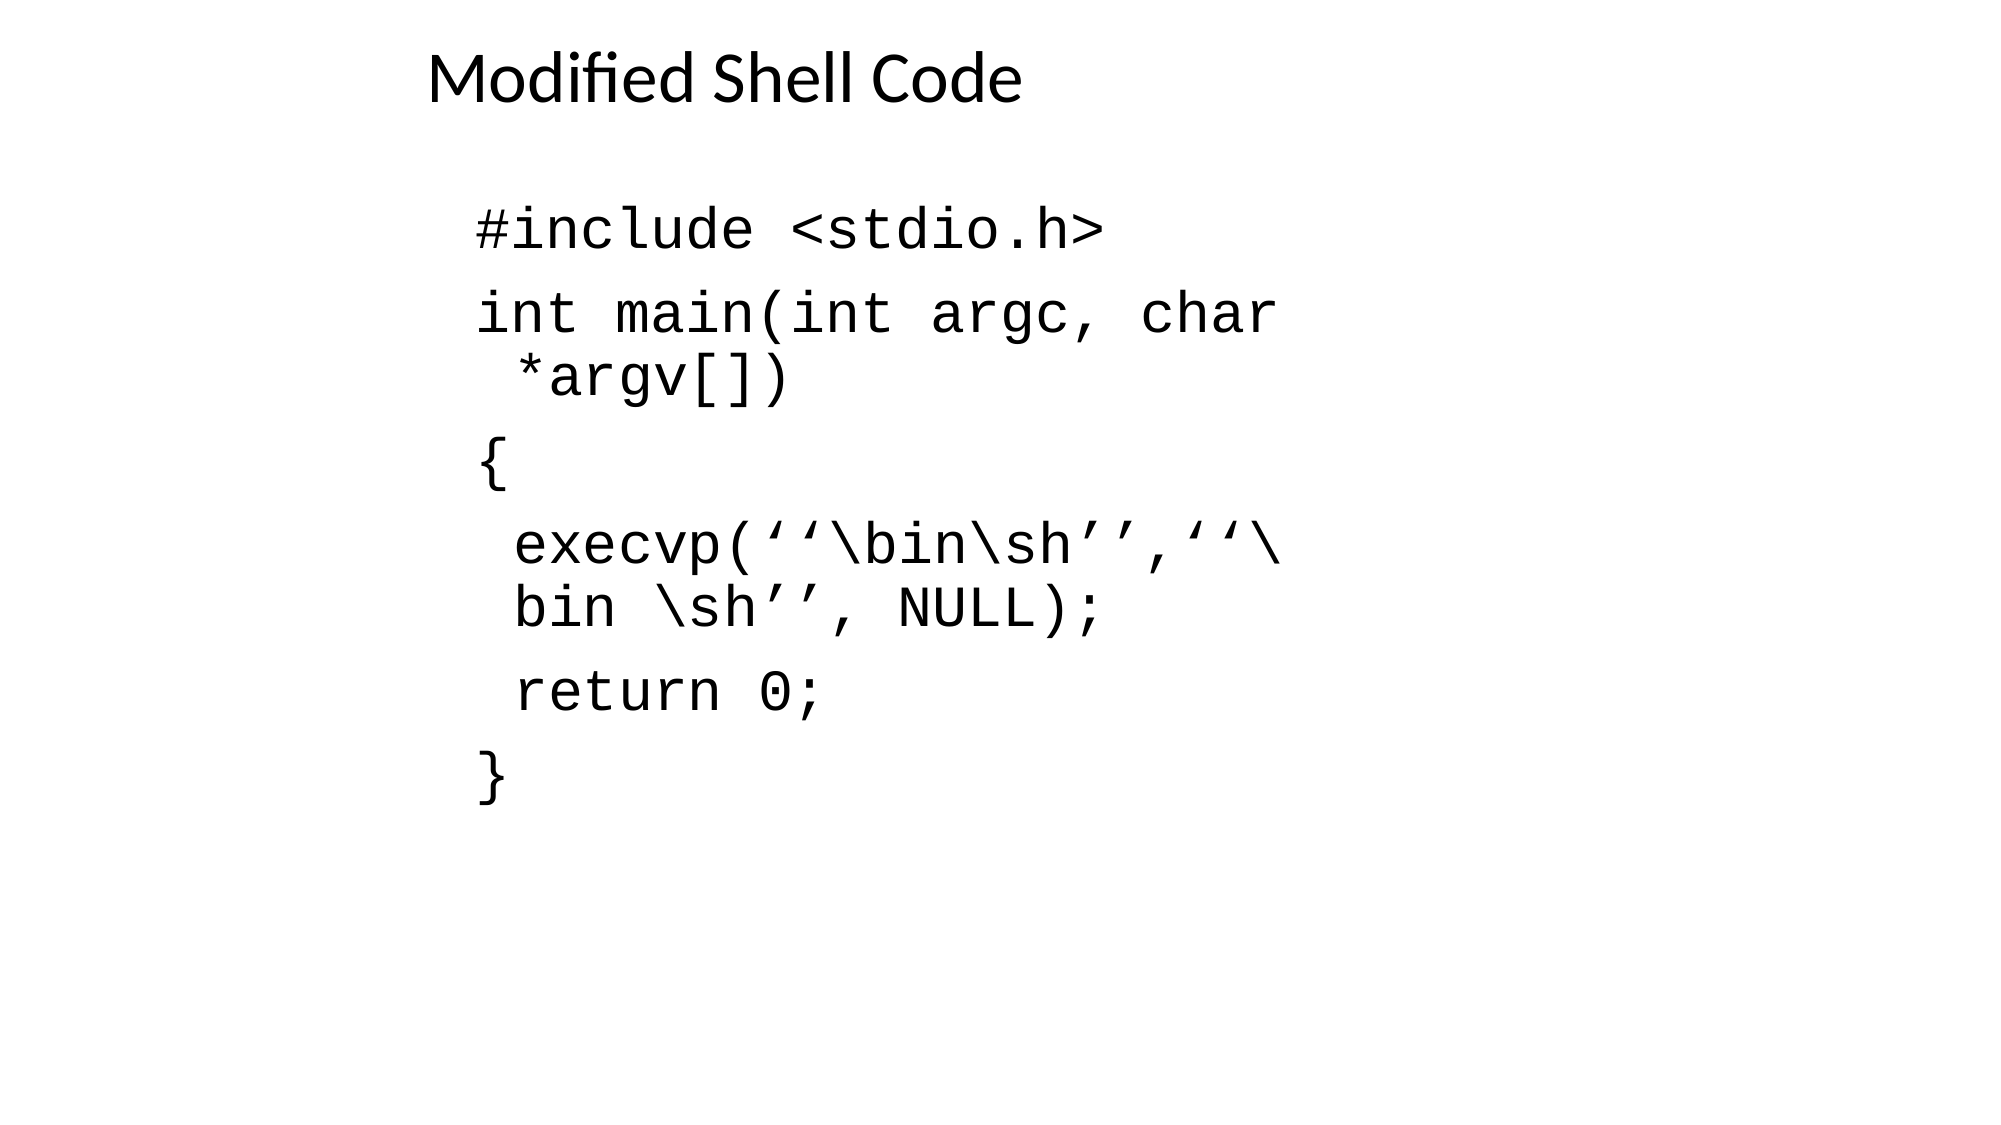

# Modified Shell Code
#include <stdio.h>
int main(int argc, char *argv[])
{
	execvp(‘‘\bin\sh’’,‘‘\bin \sh’’, NULL);
	return 0;
}